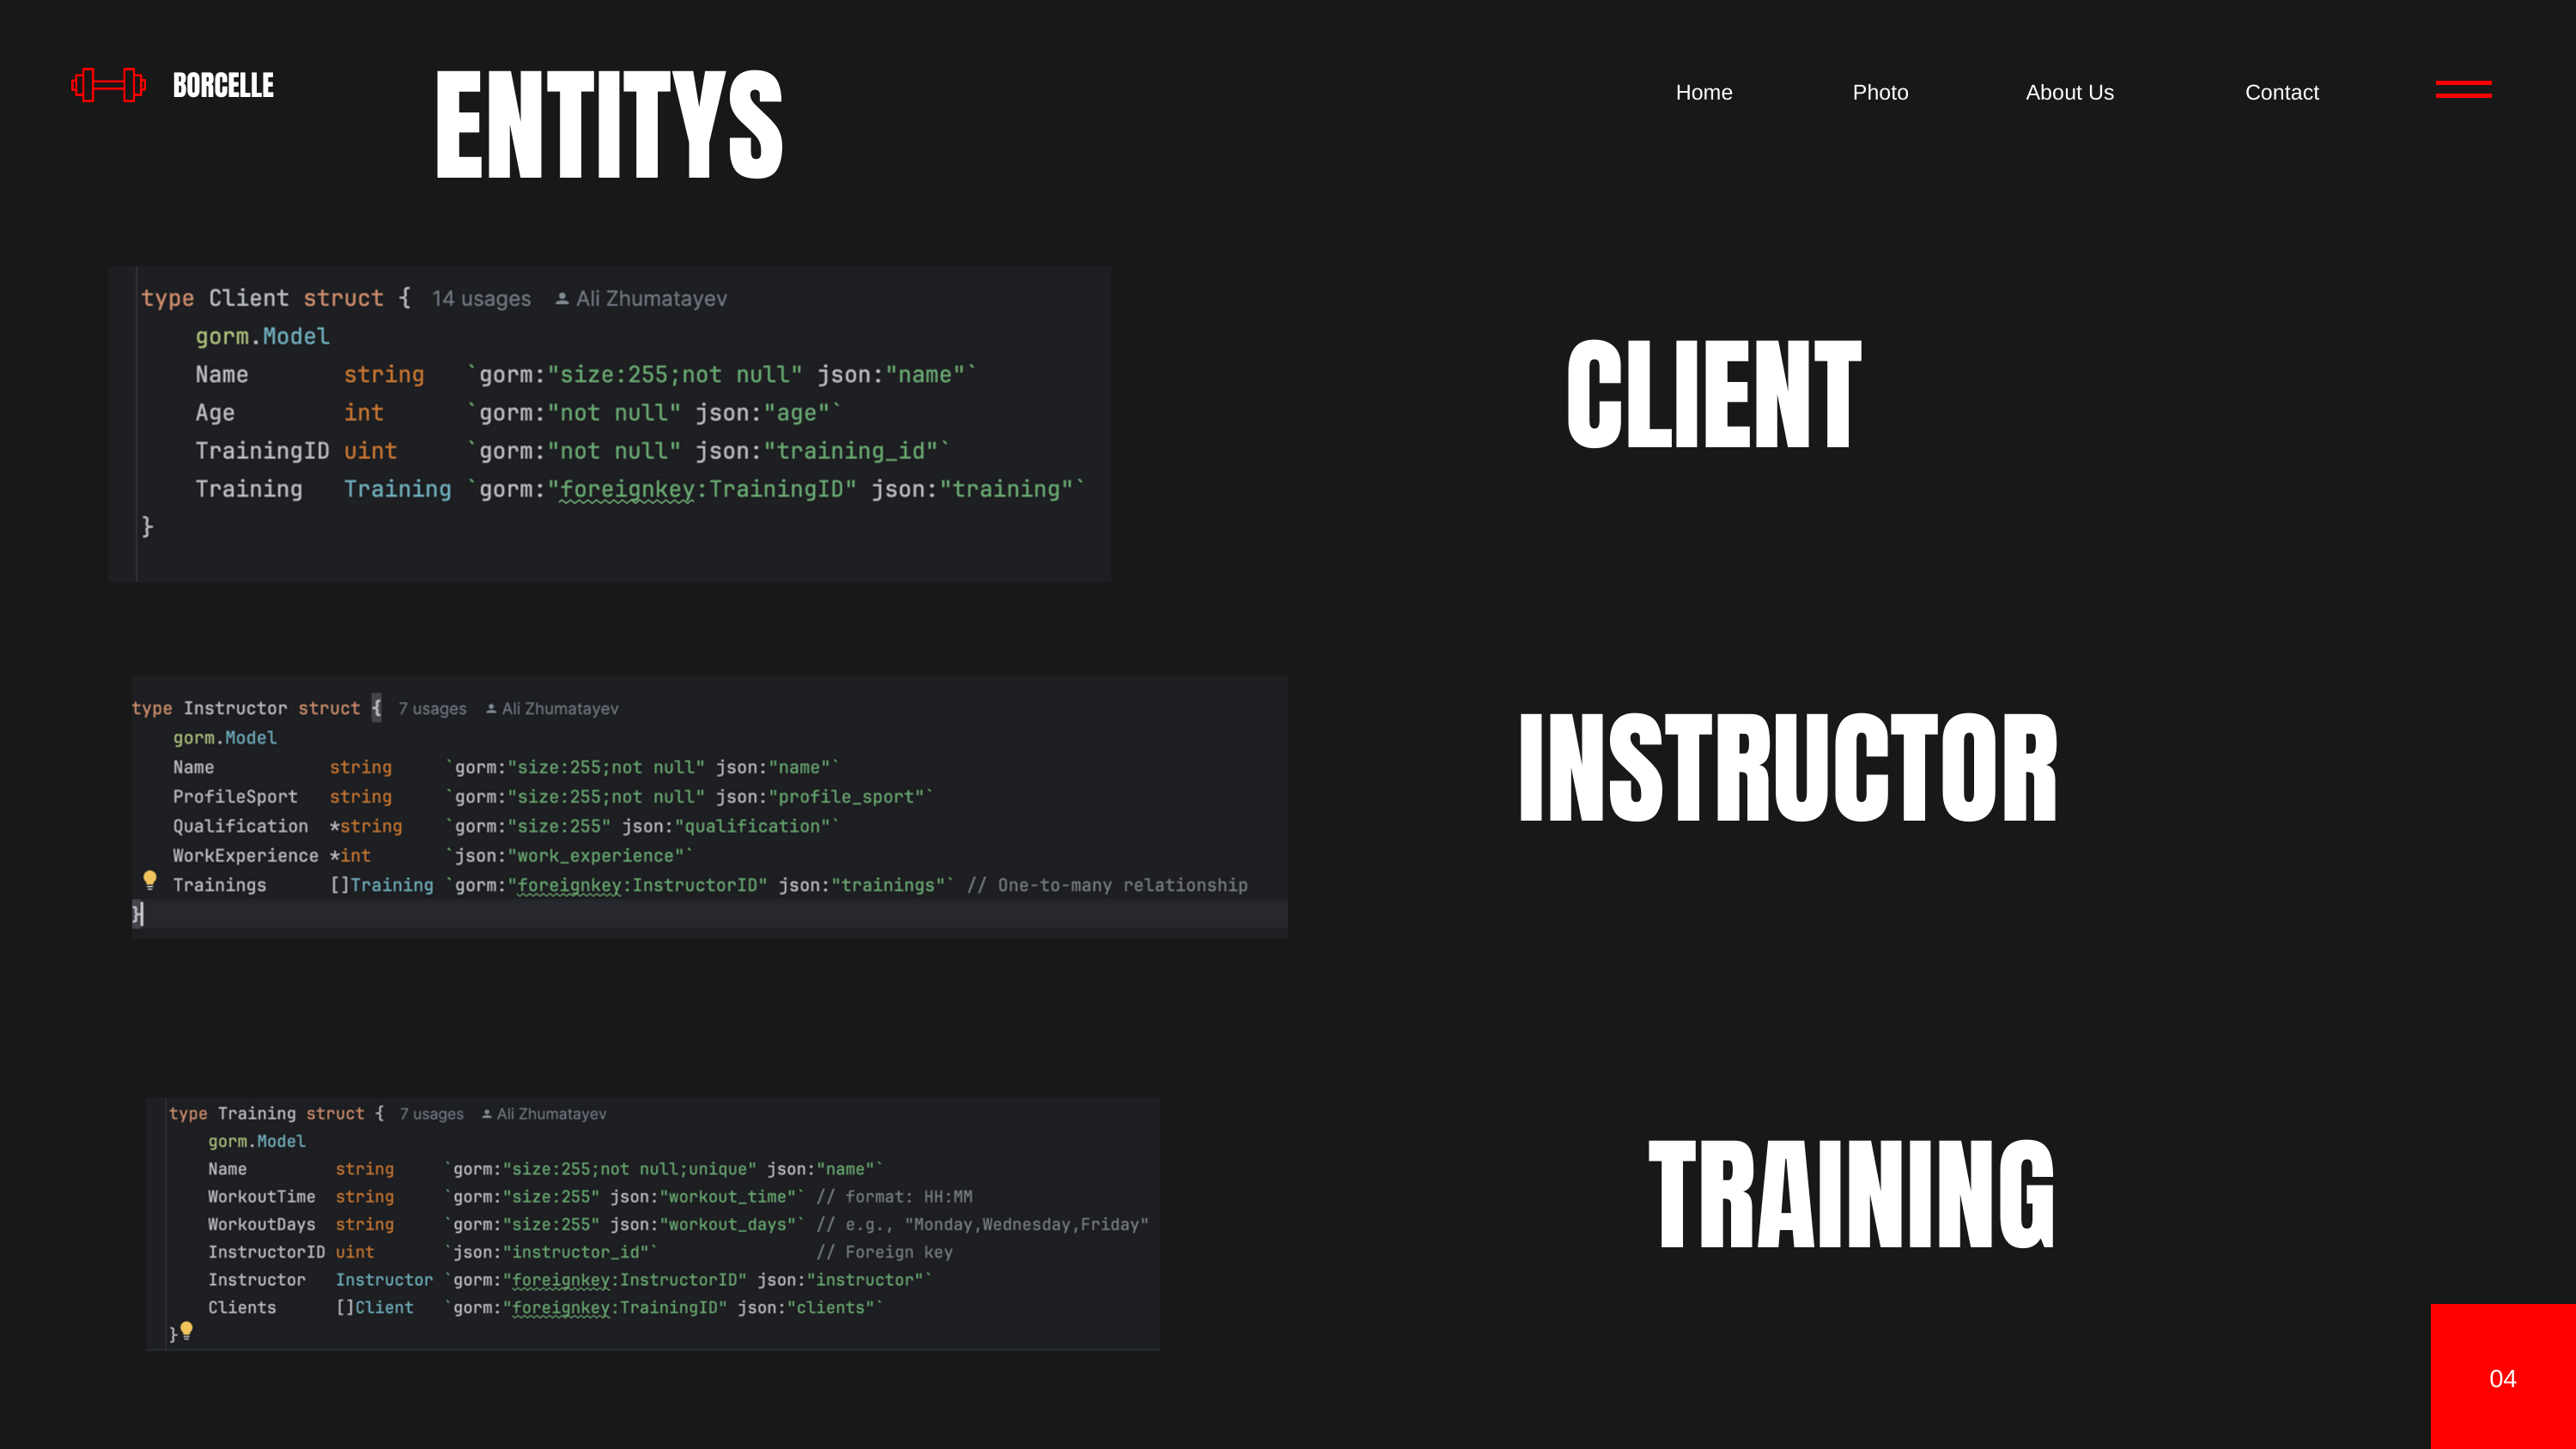

BORCELLE

Home
Photo
About Us
Contact

ENTITYS

CLIENT

INSTRUCTOR

TRAINING

04